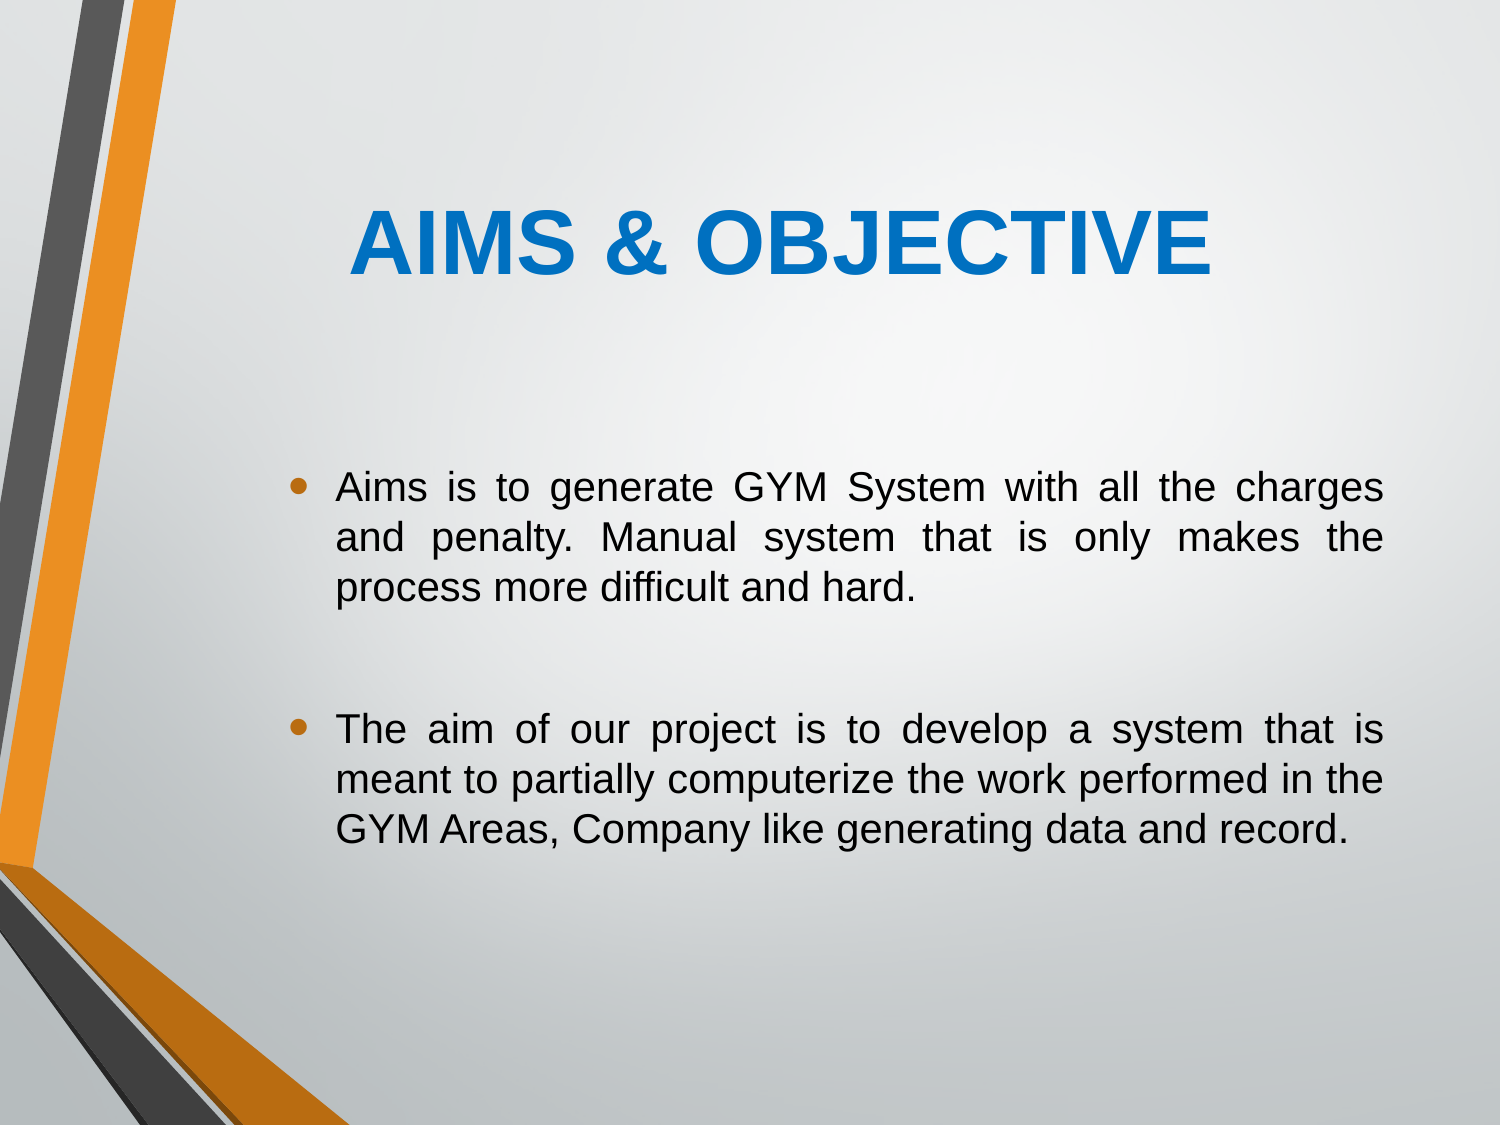

# AIMS & OBJECTIVE
Aims is to generate GYM System with all the charges and penalty. Manual system that is only makes the process more difficult and hard.

The aim of our project is to develop a system that is meant to partially computerize the work performed in the GYM Areas, Company like generating data and record.